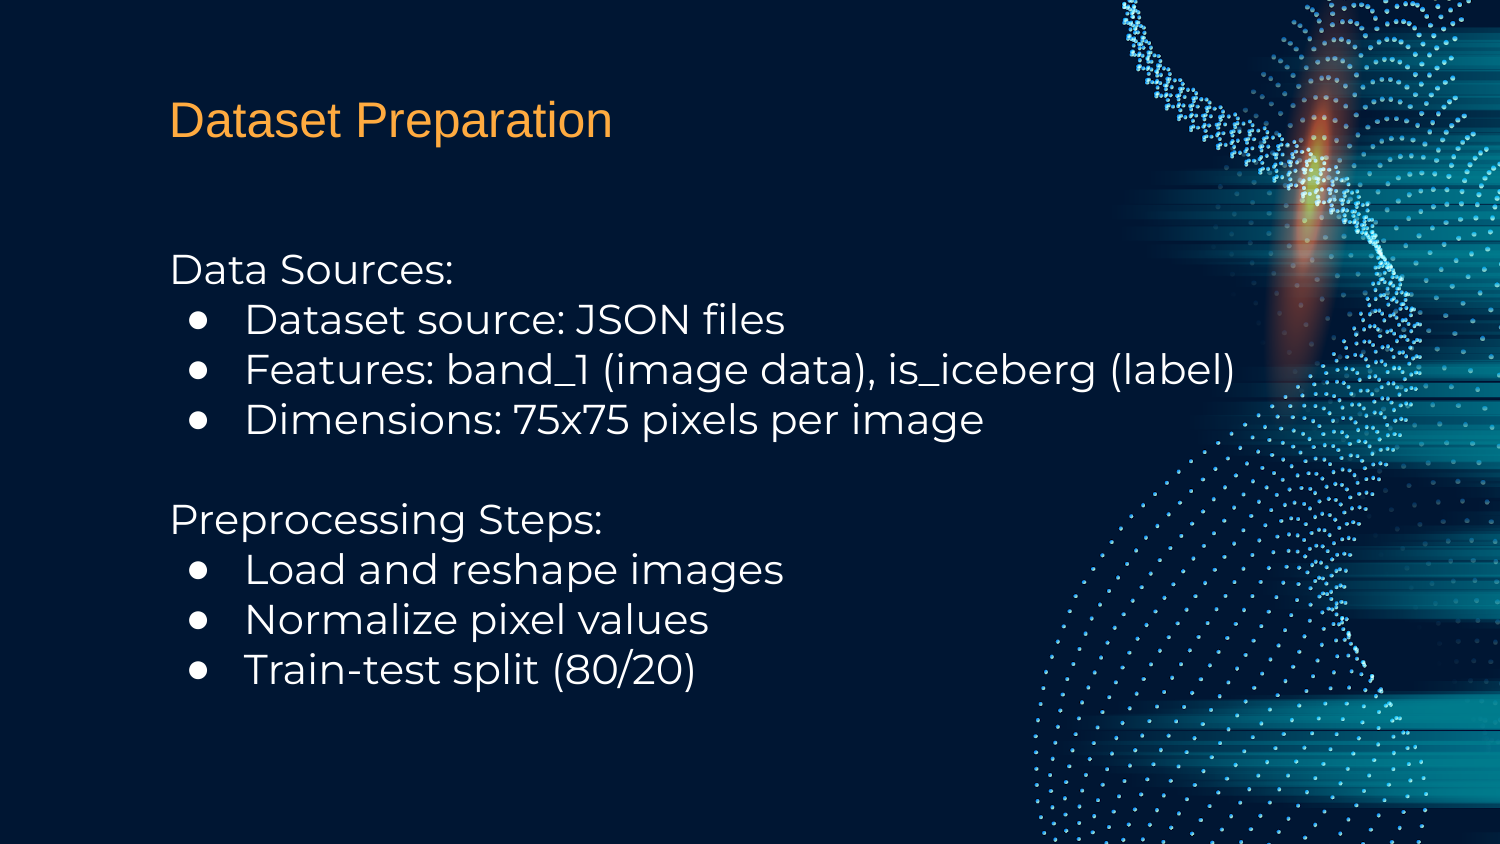

# Dataset Preparation
Data Sources:
Dataset source: JSON files
Features: band_1 (image data), is_iceberg (label)
Dimensions: 75x75 pixels per image

Preprocessing Steps:
Load and reshape images
Normalize pixel values
Train-test split (80/20)